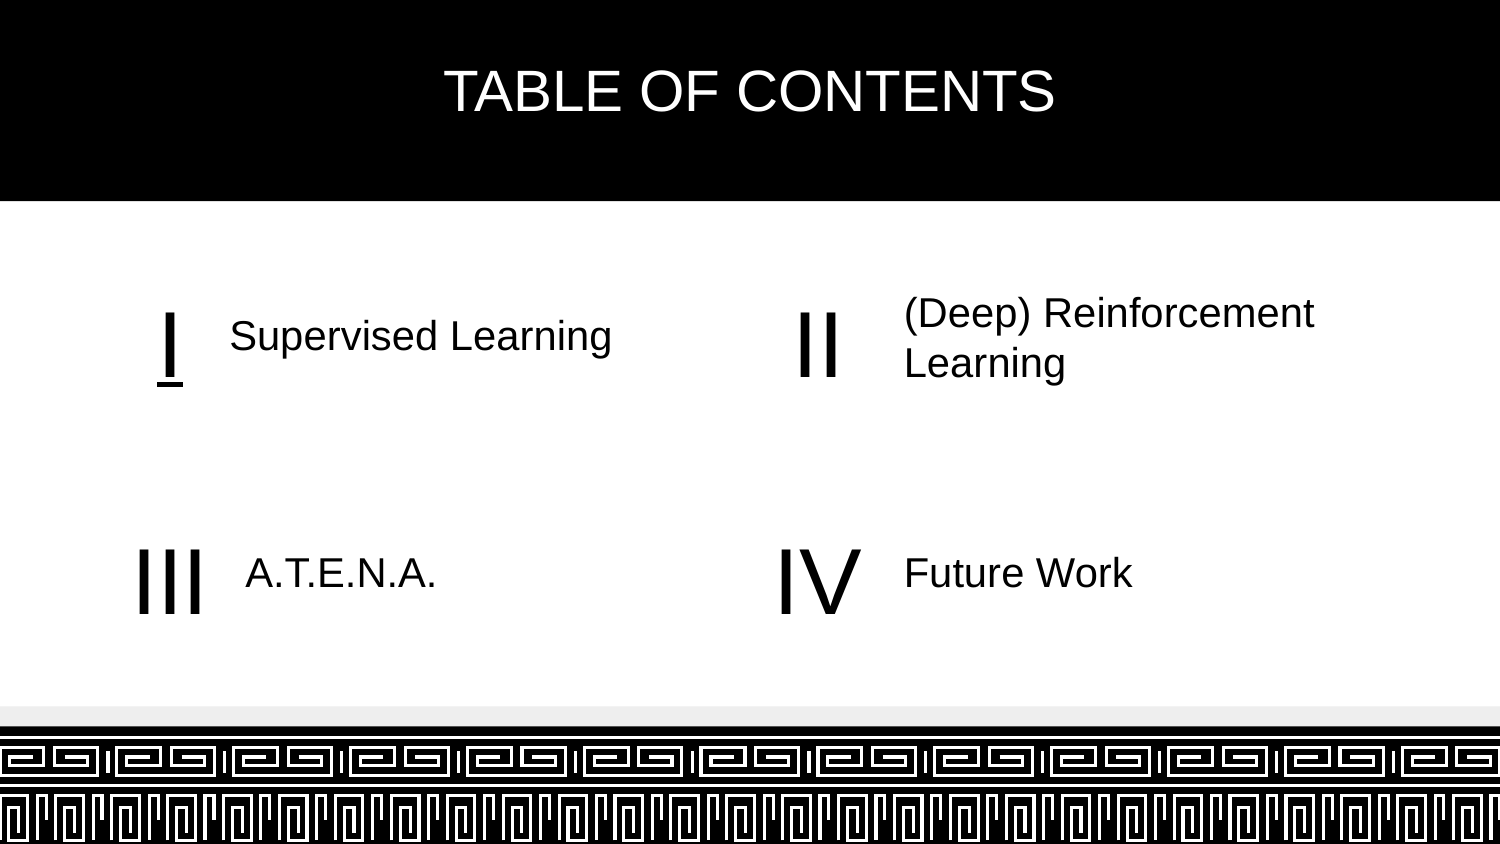

# TABLE OF CONTENTS
I
II
Supervised Learning
(Deep) Reinforcement Learning
III
IV
Future Work
A.T.E.N.A.